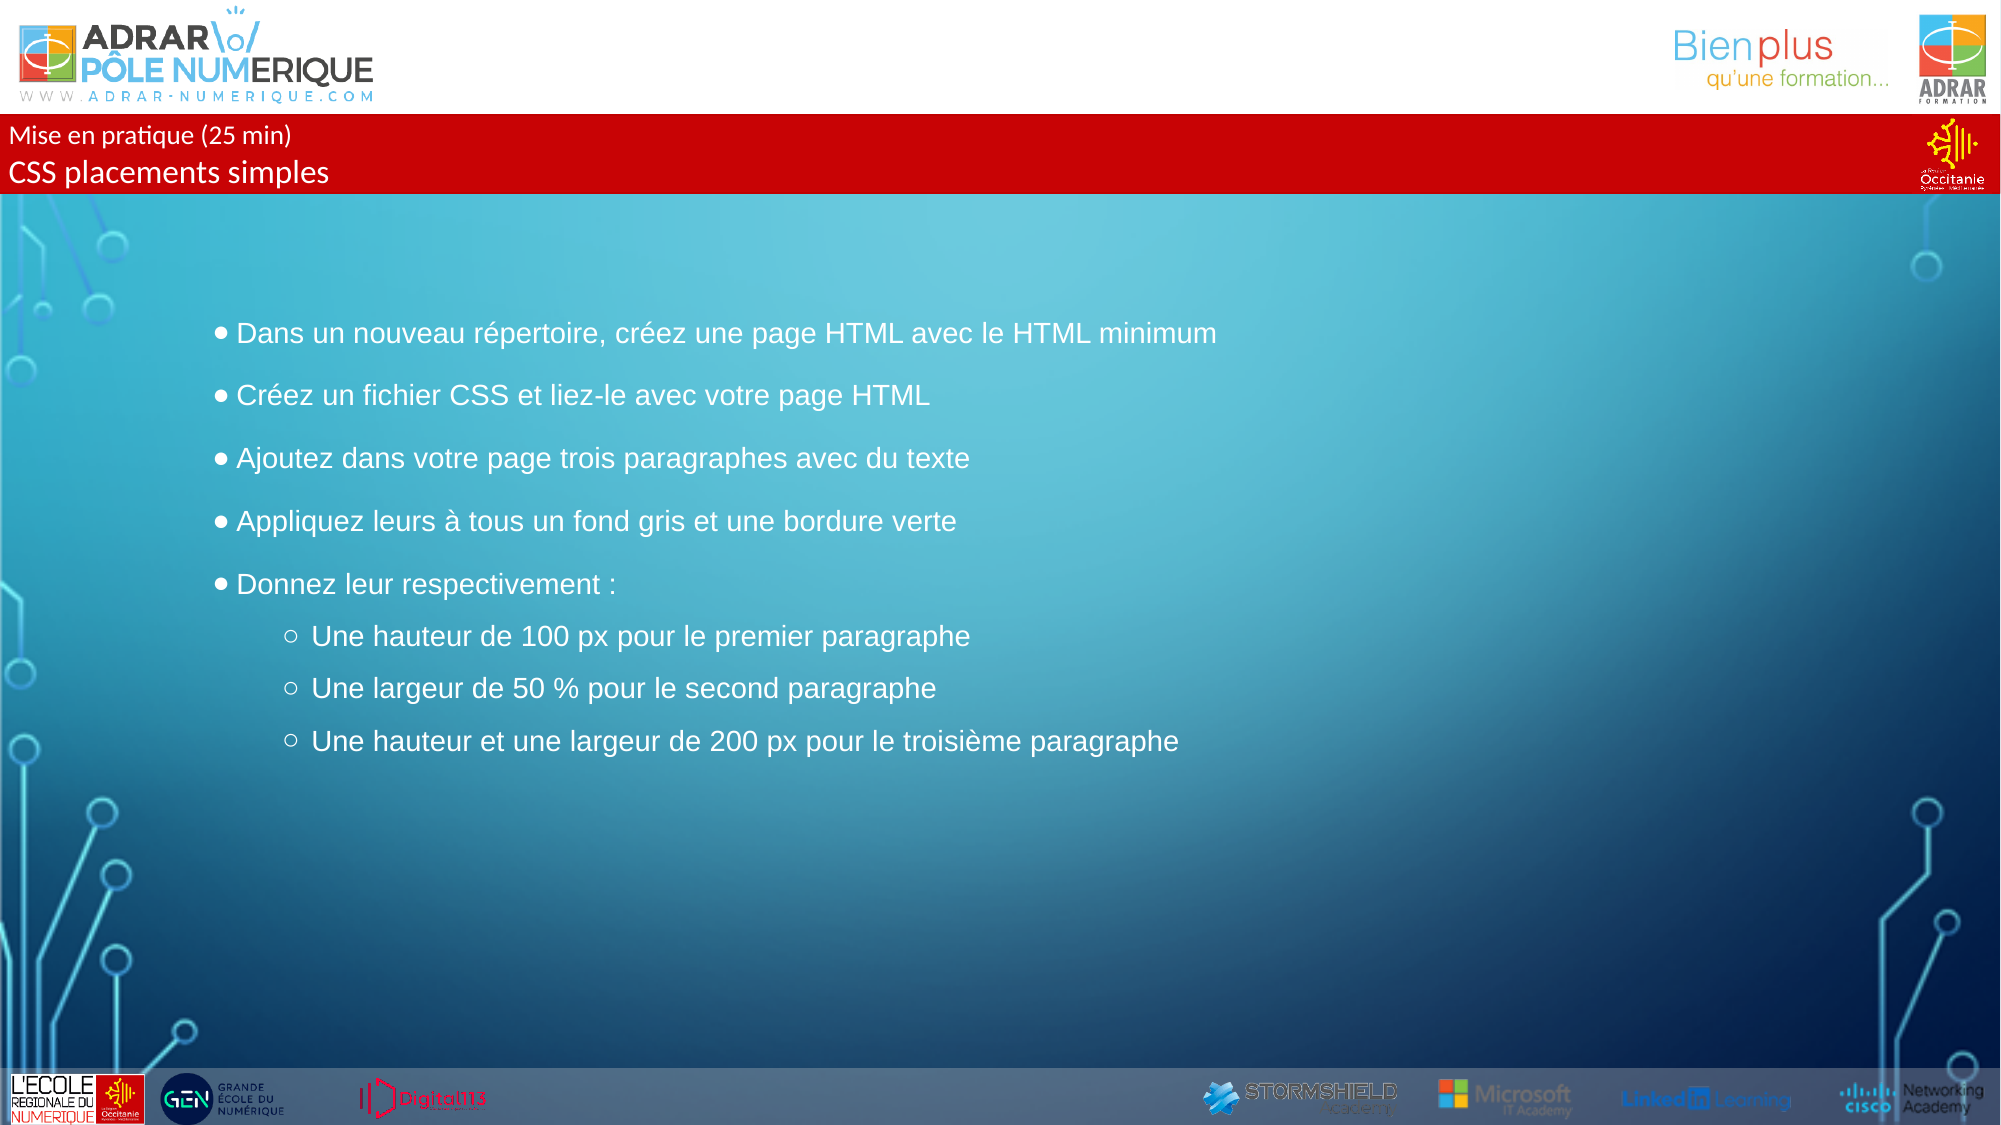

Mise en pratique (25 min)
CSS placements simples
Dans un nouveau répertoire, créez une page HTML avec le HTML minimum
Créez un fichier CSS et liez-le avec votre page HTML
Ajoutez dans votre page trois paragraphes avec du texte
Appliquez leurs à tous un fond gris et une bordure verte
Donnez leur respectivement :
Une hauteur de 100 px pour le premier paragraphe
Une largeur de 50 % pour le second paragraphe
Une hauteur et une largeur de 200 px pour le troisième paragraphe